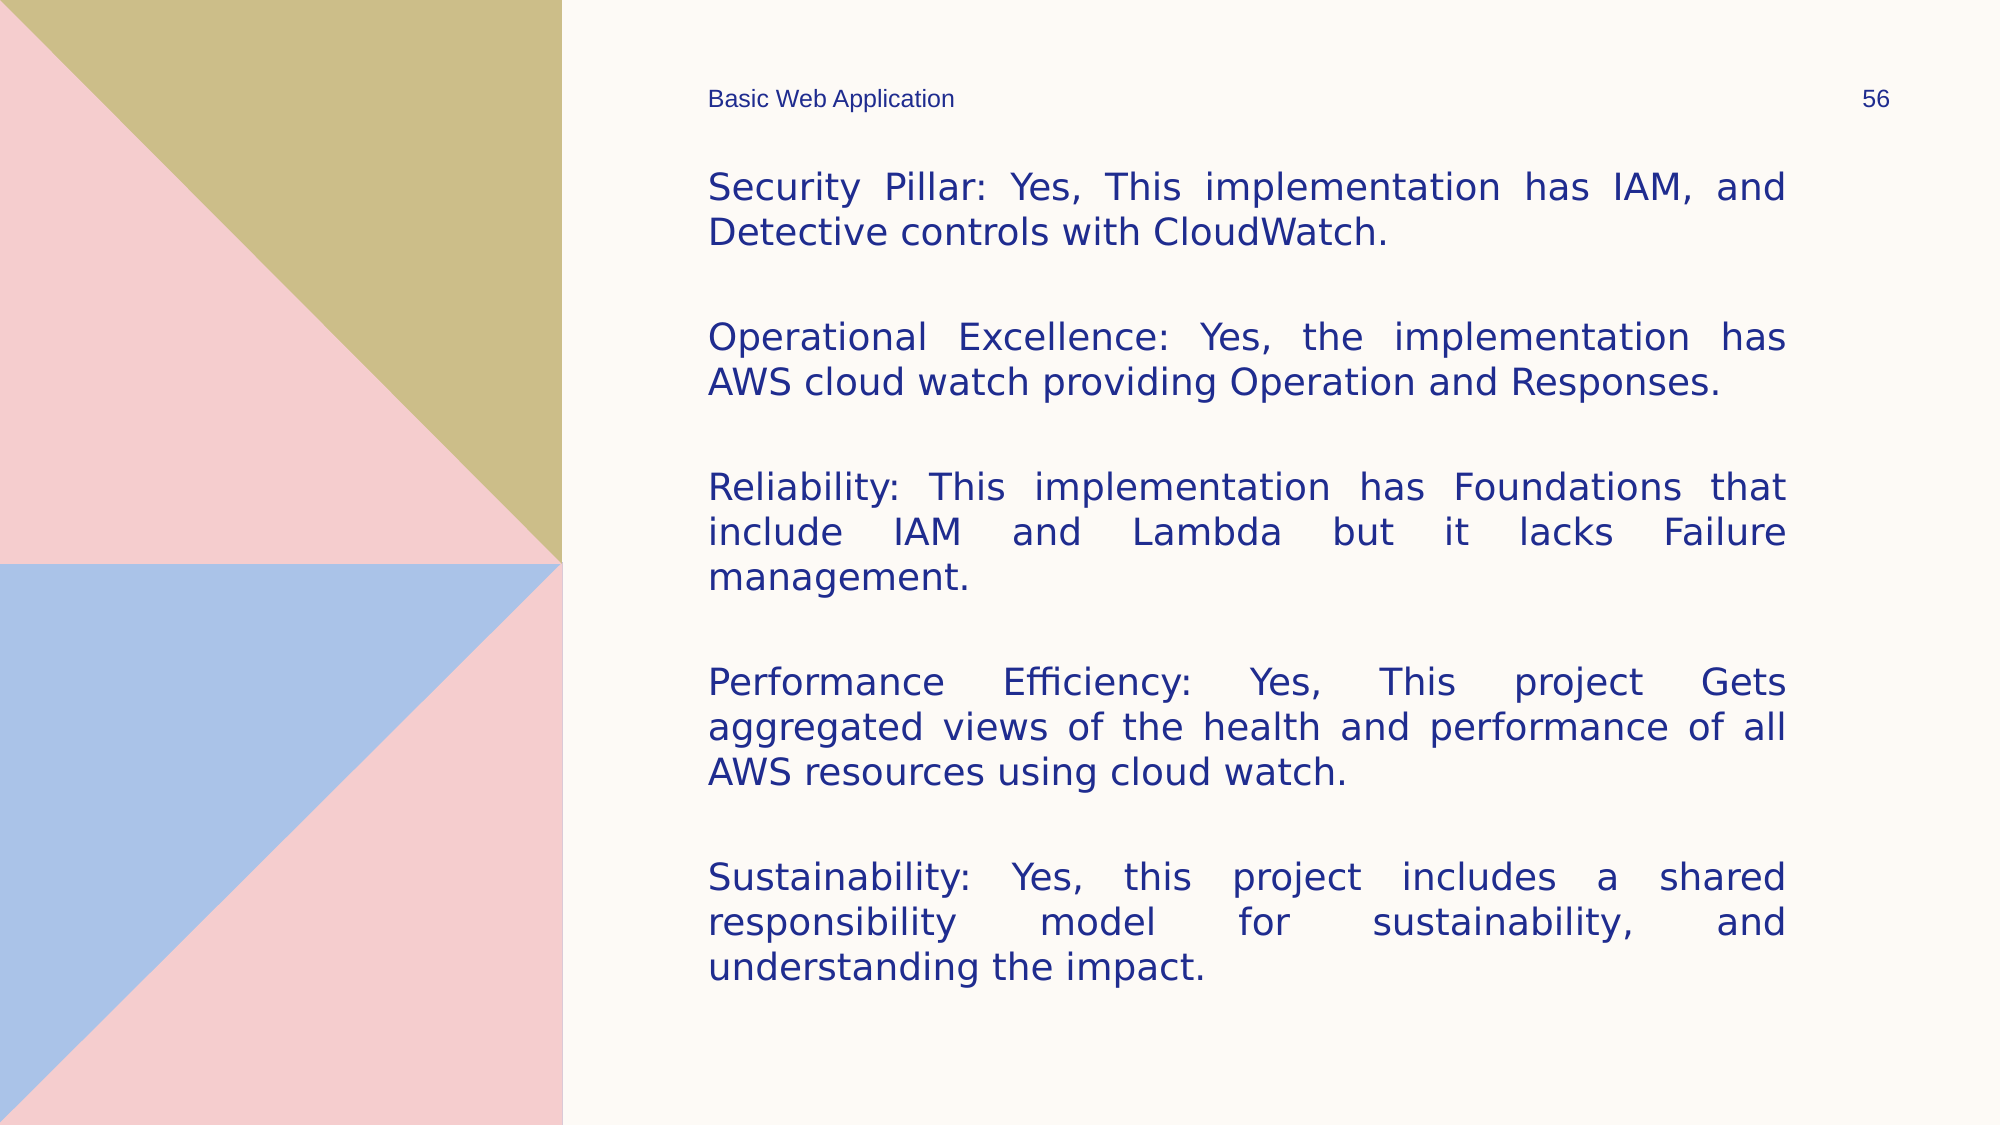

Basic Web Application
56
Security Pillar: Yes, This implementation has IAM, and Detective controls with CloudWatch.

Operational Excellence: Yes, the implementation has AWS cloud watch providing Operation and Responses.

Reliability: This implementation has Foundations that include IAM and Lambda but it lacks Failure management.

Performance Efficiency: Yes, This project Gets aggregated views of the health and performance of all AWS resources using cloud watch.

Sustainability: Yes, this project includes a shared responsibility model for sustainability, and understanding the impact.